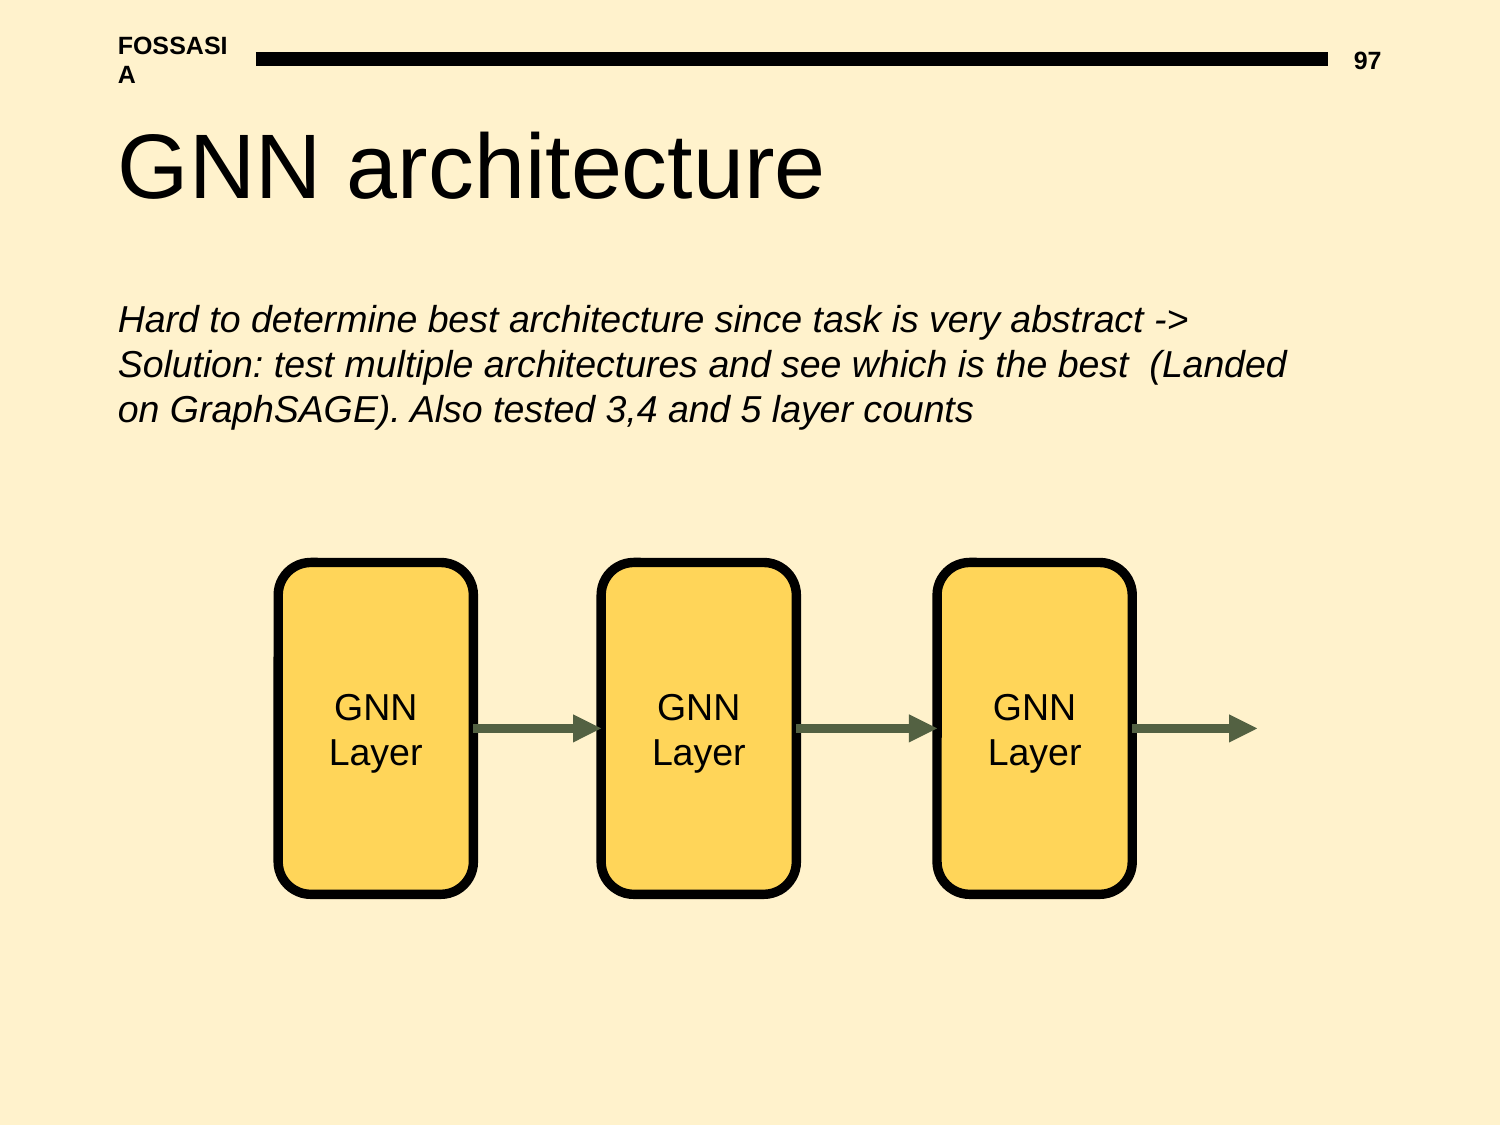

# GNN architecture
Hard to determine best architecture since task is very abstract -> Solution: test multiple architectures and see which is the best  (Landed on GraphSAGE). Also tested 3,4 and 5 layer counts
GNN Layer
GNN Layer
GNN Layer